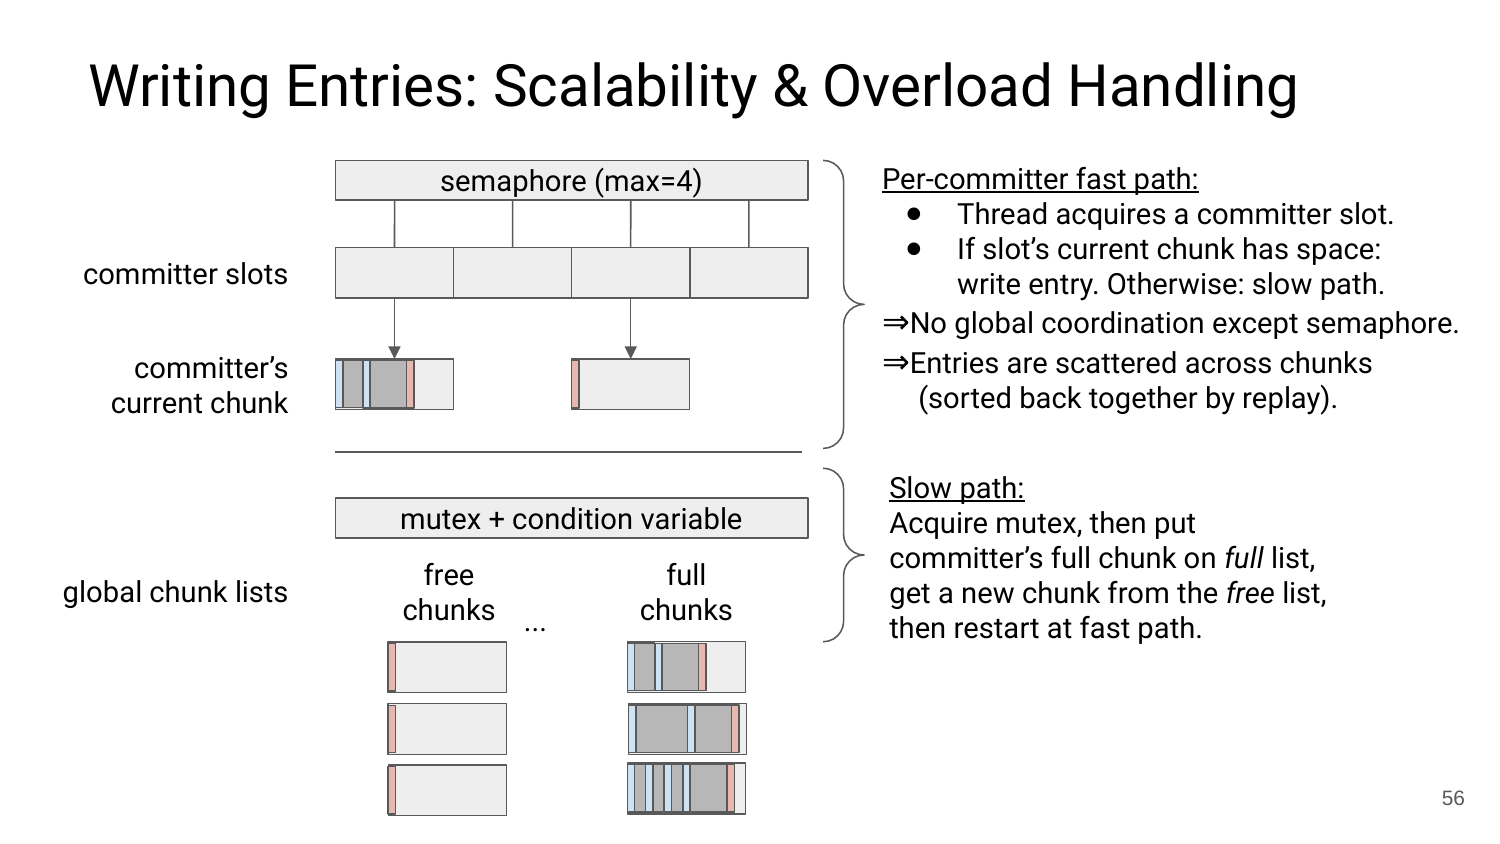

Writing Entries: Scalability & Overload Handling
Per-committer fast path:
Thread acquires a committer slot.
If slot’s current chunk has space:
write entry. Otherwise: slow path.
⇒No global coordination except semaphore.
⇒Entries are scattered across chunks
     (sorted back together by replay).
semaphore (max=4)

committer slots

committer’s current chunk

Slow path:
Acquire mutex, then put committer’s full chunk on full list, get a new chunk from the free list,
then restart at fast path.

mutex + condition variable
global chunk lists
free chunks
full chunks
...

56